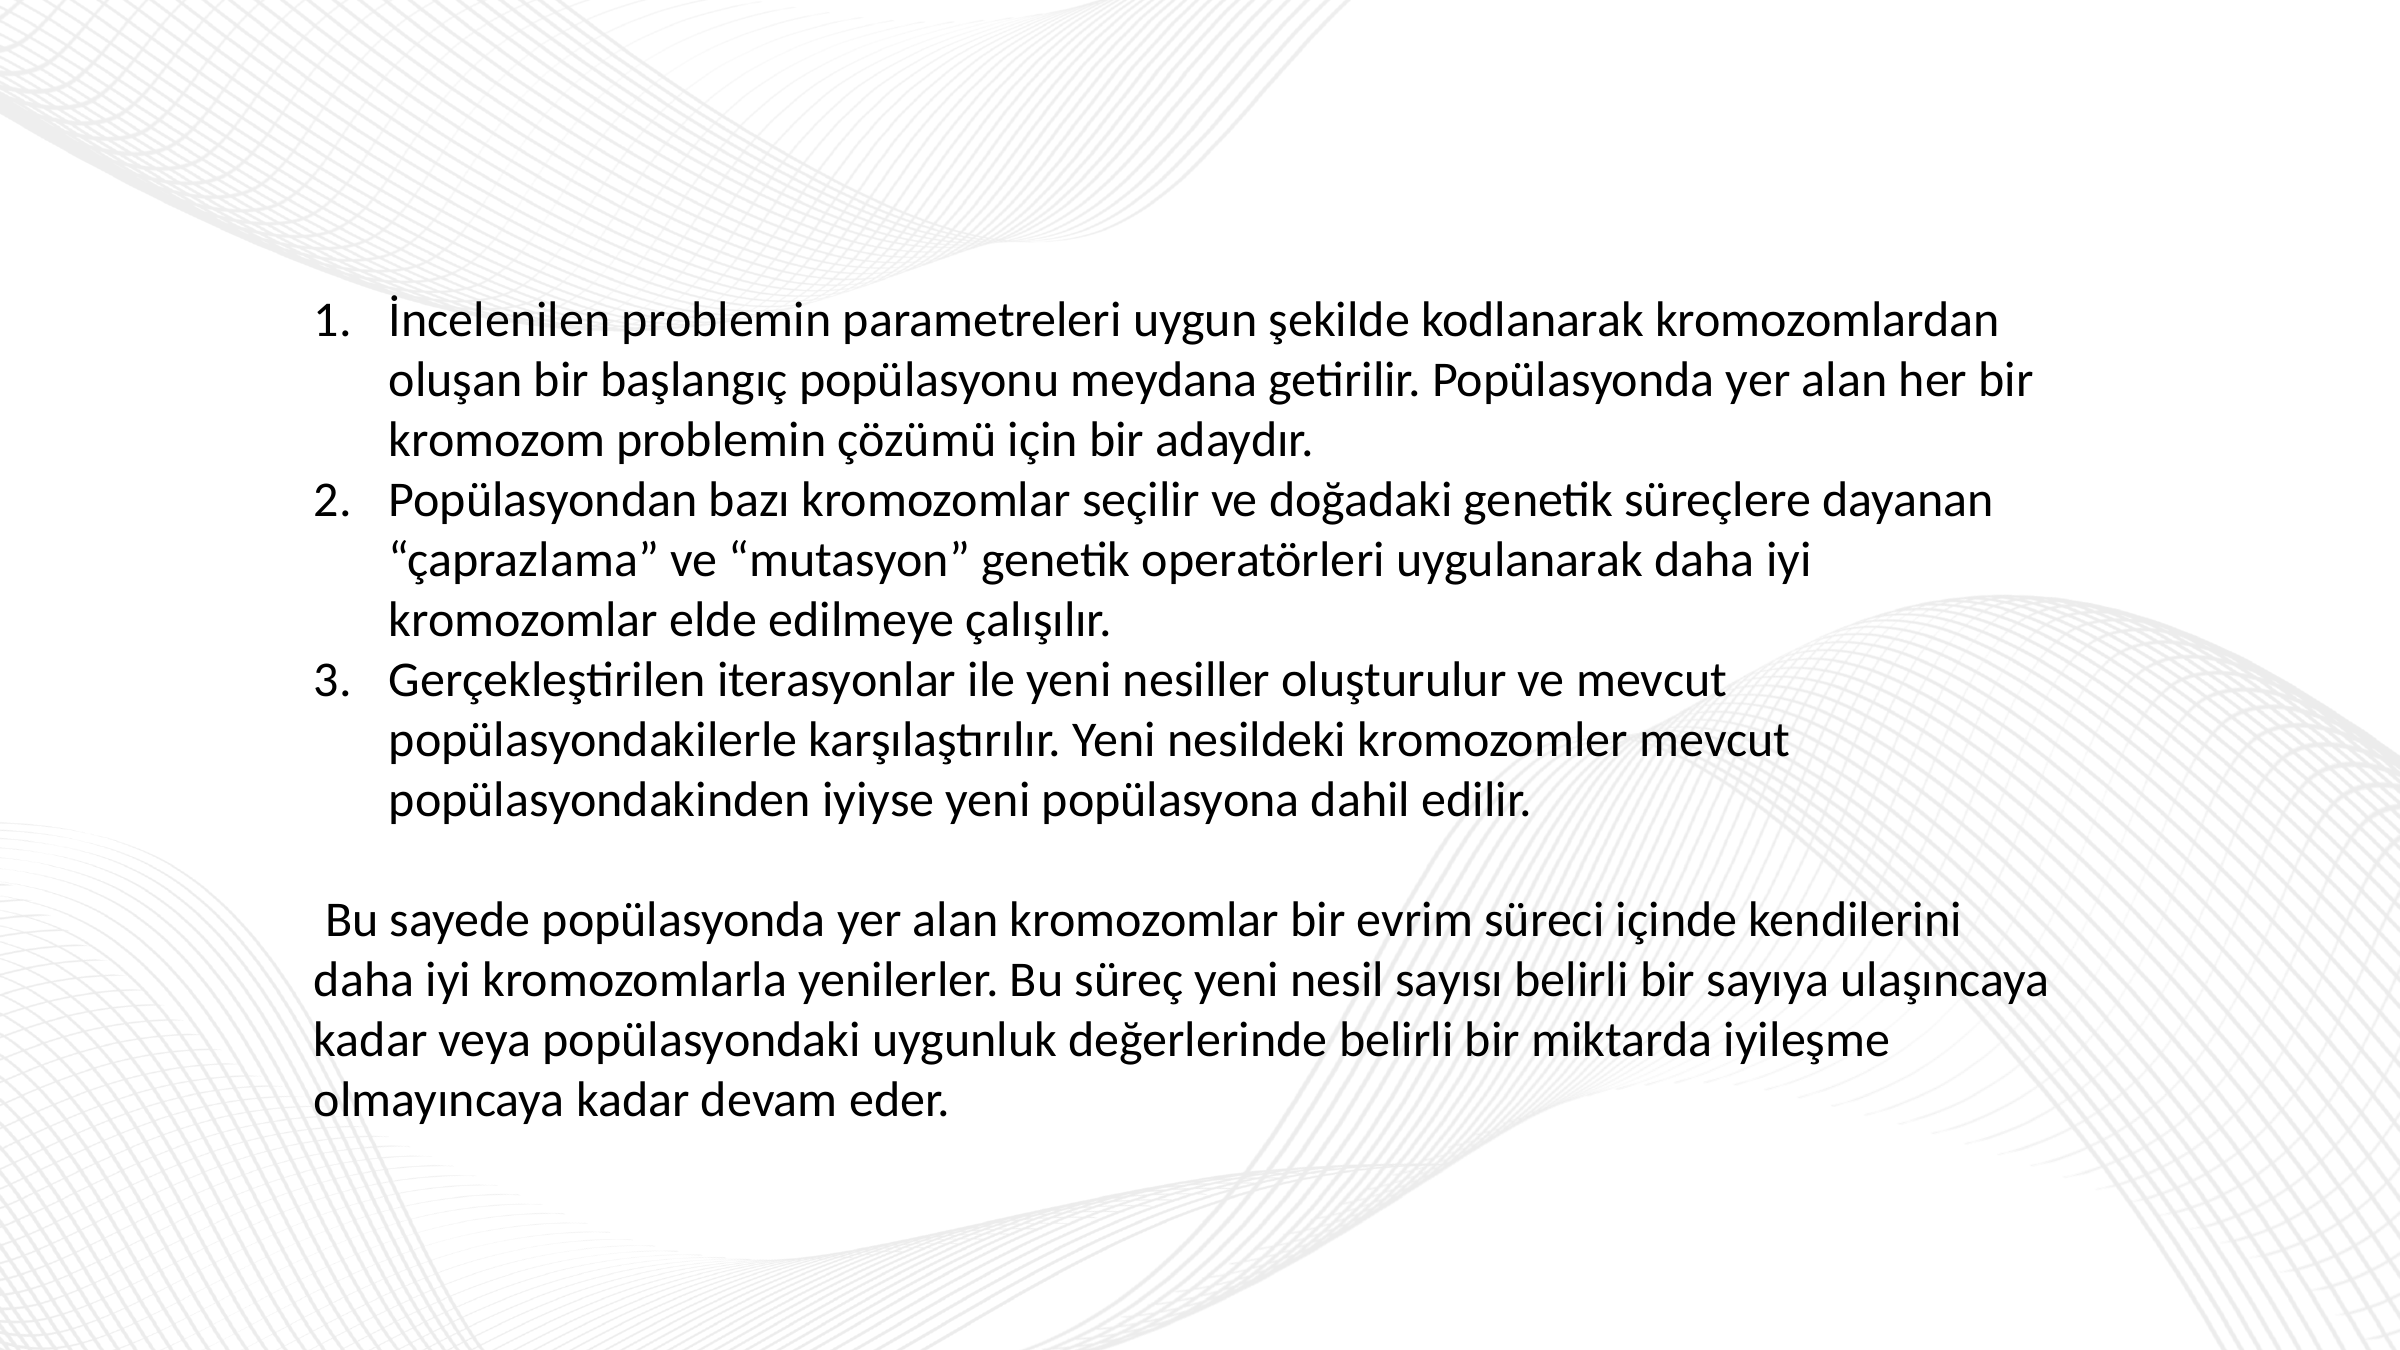

İncelenilen problemin parametreleri uygun şekilde kodlanarak kromozomlardan oluşan bir başlangıç popülasyonu meydana getirilir. Popülasyonda yer alan her bir kromozom problemin çözümü için bir adaydır.
Popülasyondan bazı kromozomlar seçilir ve doğadaki genetik süreçlere dayanan “çaprazlama” ve “mutasyon” genetik operatörleri uygulanarak daha iyi kromozomlar elde edilmeye çalışılır.
Gerçekleştirilen iterasyonlar ile yeni nesiller oluşturulur ve mevcut popülasyondakilerle karşılaştırılır. Yeni nesildeki kromozomler mevcut popülasyondakinden iyiyse yeni popülasyona dahil edilir.

 Bu sayede popülasyonda yer alan kromozomlar bir evrim süreci içinde kendilerini daha iyi kromozomlarla yenilerler. Bu süreç yeni nesil sayısı belirli bir sayıya ulaşıncaya kadar veya popülasyondaki uygunluk değerlerinde belirli bir miktarda iyileşme olmayıncaya kadar devam eder.